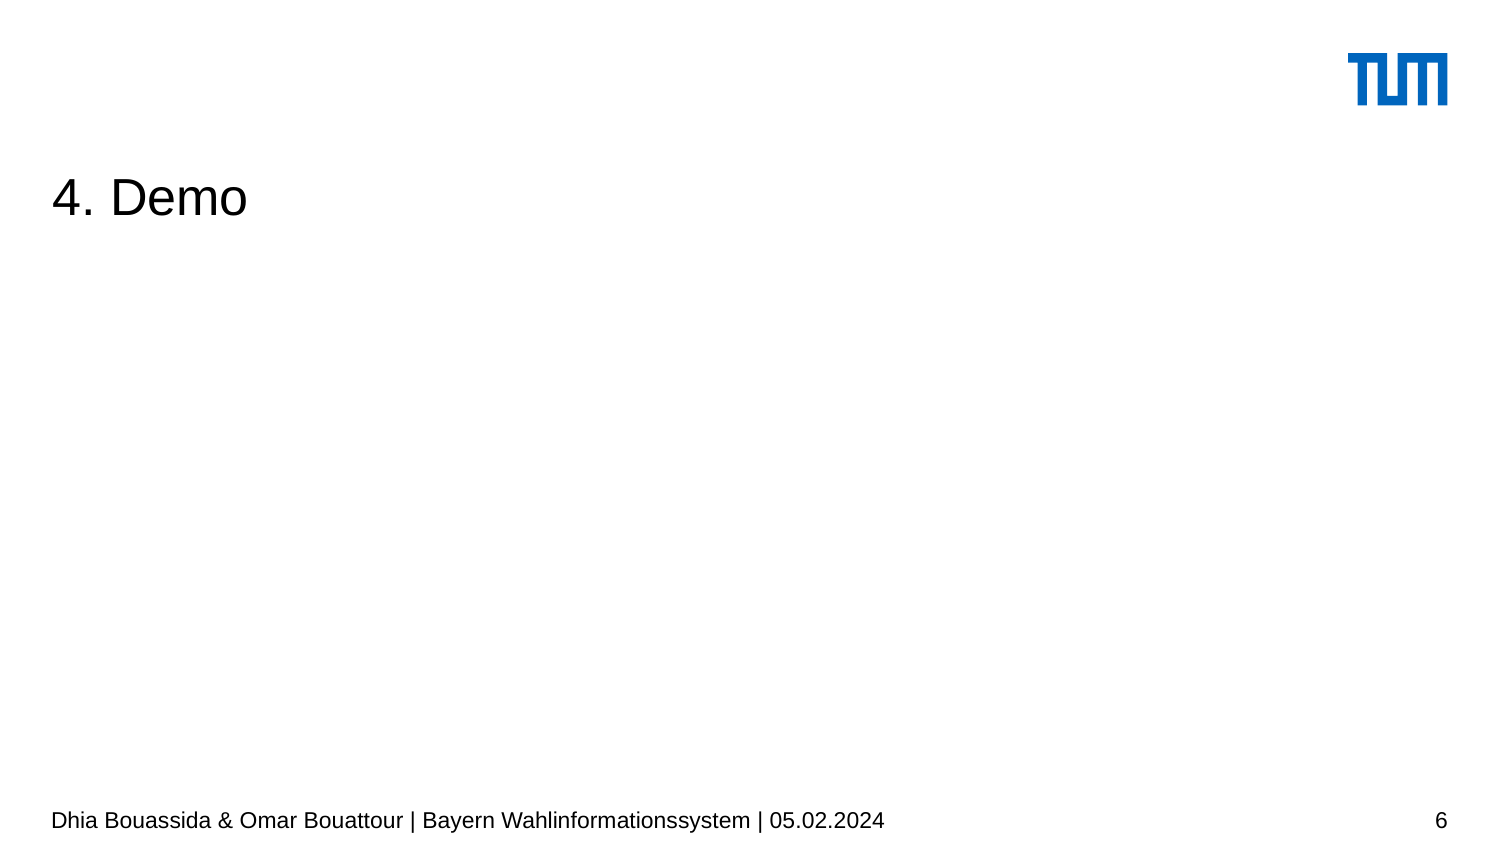

# 4. Demo
Dhia Bouassida & Omar Bouattour | Bayern Wahlinformationssystem | 05.02.2024
6